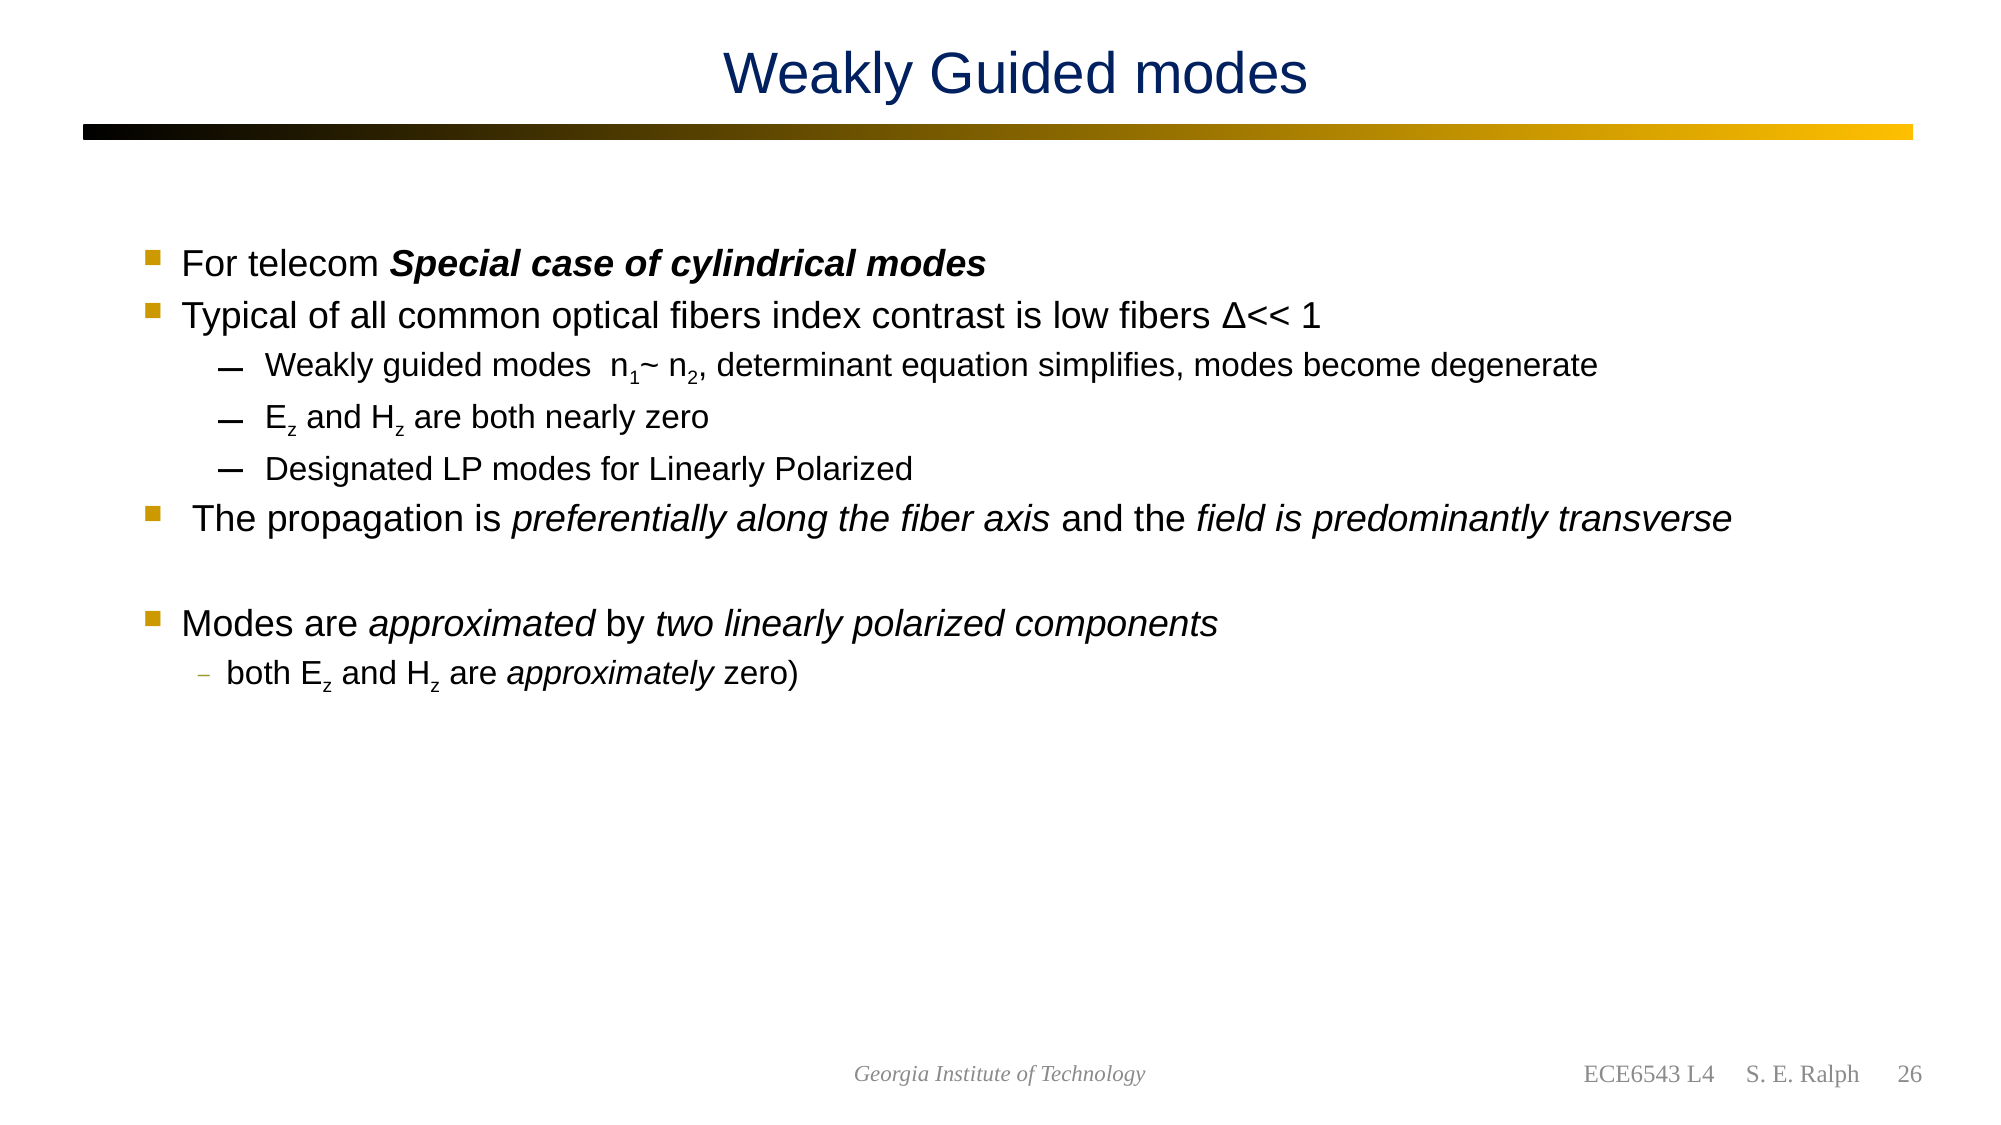

# Weakly Guided modes
For telecom Special case of cylindrical modes
Typical of all common optical fibers index contrast is low fibers Δ<< 1
Weakly guided modes  n1~ n2, determinant equation simplifies, modes become degenerate
Ez and Hz are both nearly zero
Designated LP modes for Linearly Polarized
 The propagation is preferentially along the fiber axis and the field is predominantly transverse

Modes are approximated by two linearly polarized components
both Ez and Hz are approximately zero)
ECE6543 L4     S. E. Ralph      26
Georgia Institute of Technology